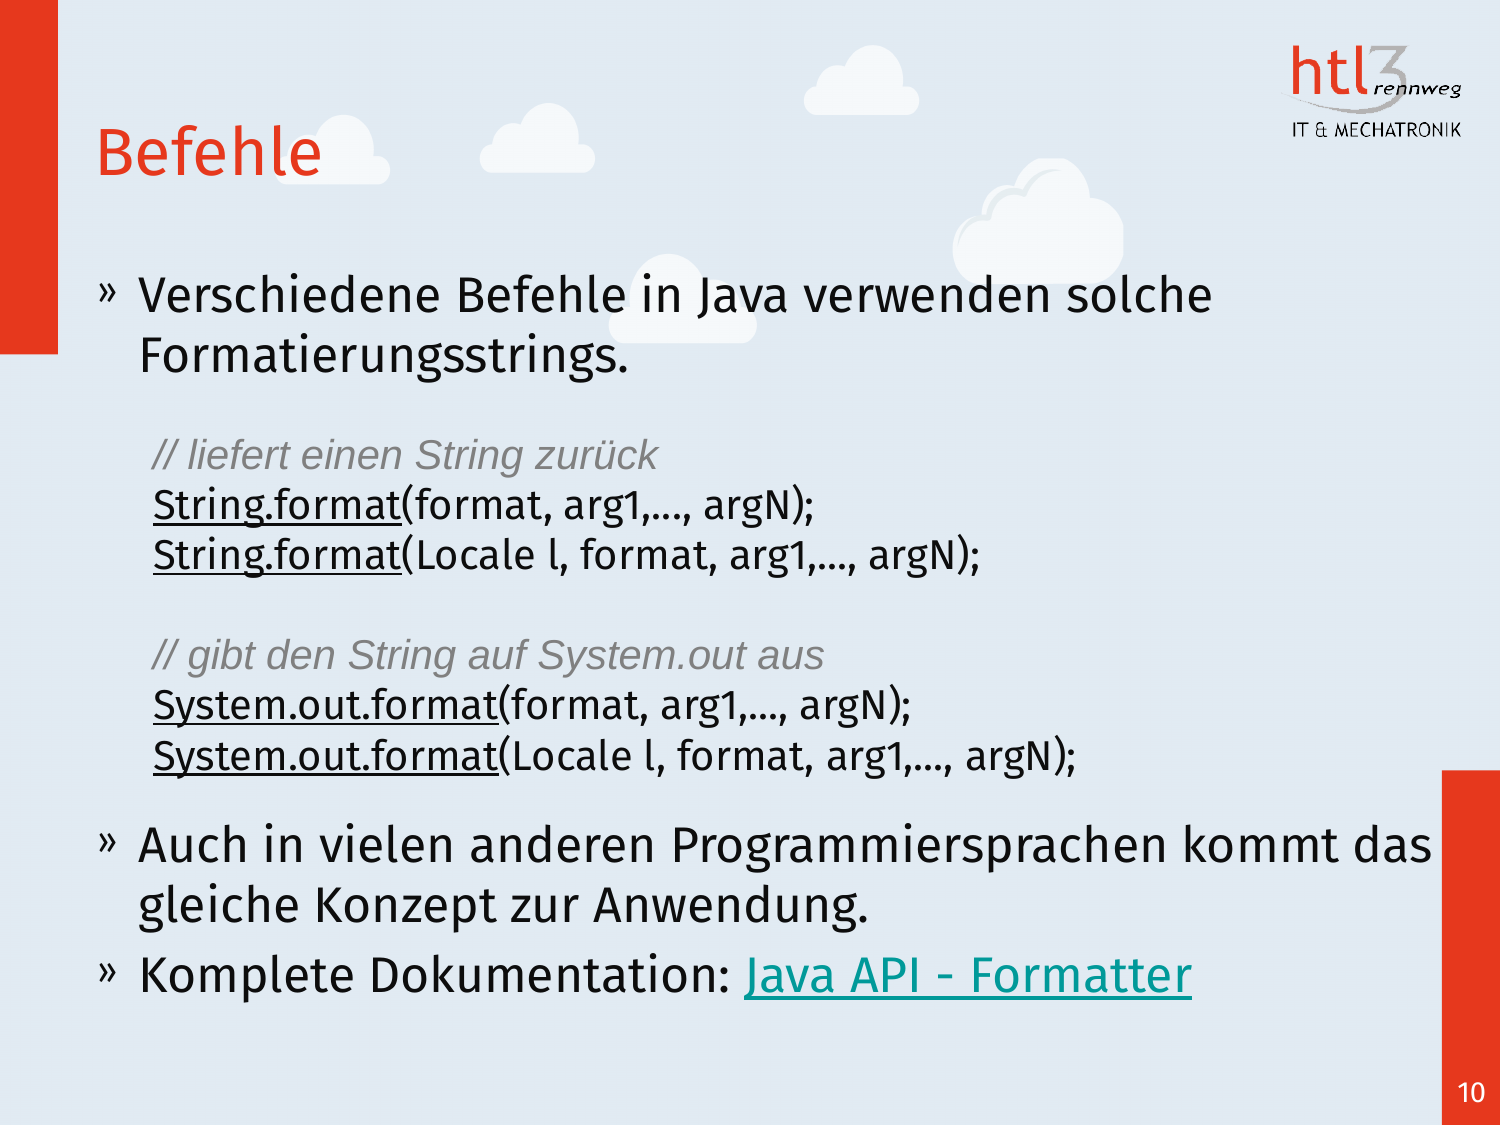

# Befehle
Verschiedene Befehle in Java verwenden solche Formatierungsstrings.

Auch in vielen anderen Programmiersprachen kommt das gleiche Konzept zur Anwendung.
Komplete Dokumentation: Java API - Formatter
// liefert einen String zurück
String.format(format, arg1,..., argN);
String.format(Locale l, format, arg1,..., argN);

// gibt den String auf System.out aus
System.out.format(format, arg1,..., argN);
System.out.format(Locale l, format, arg1,..., argN);